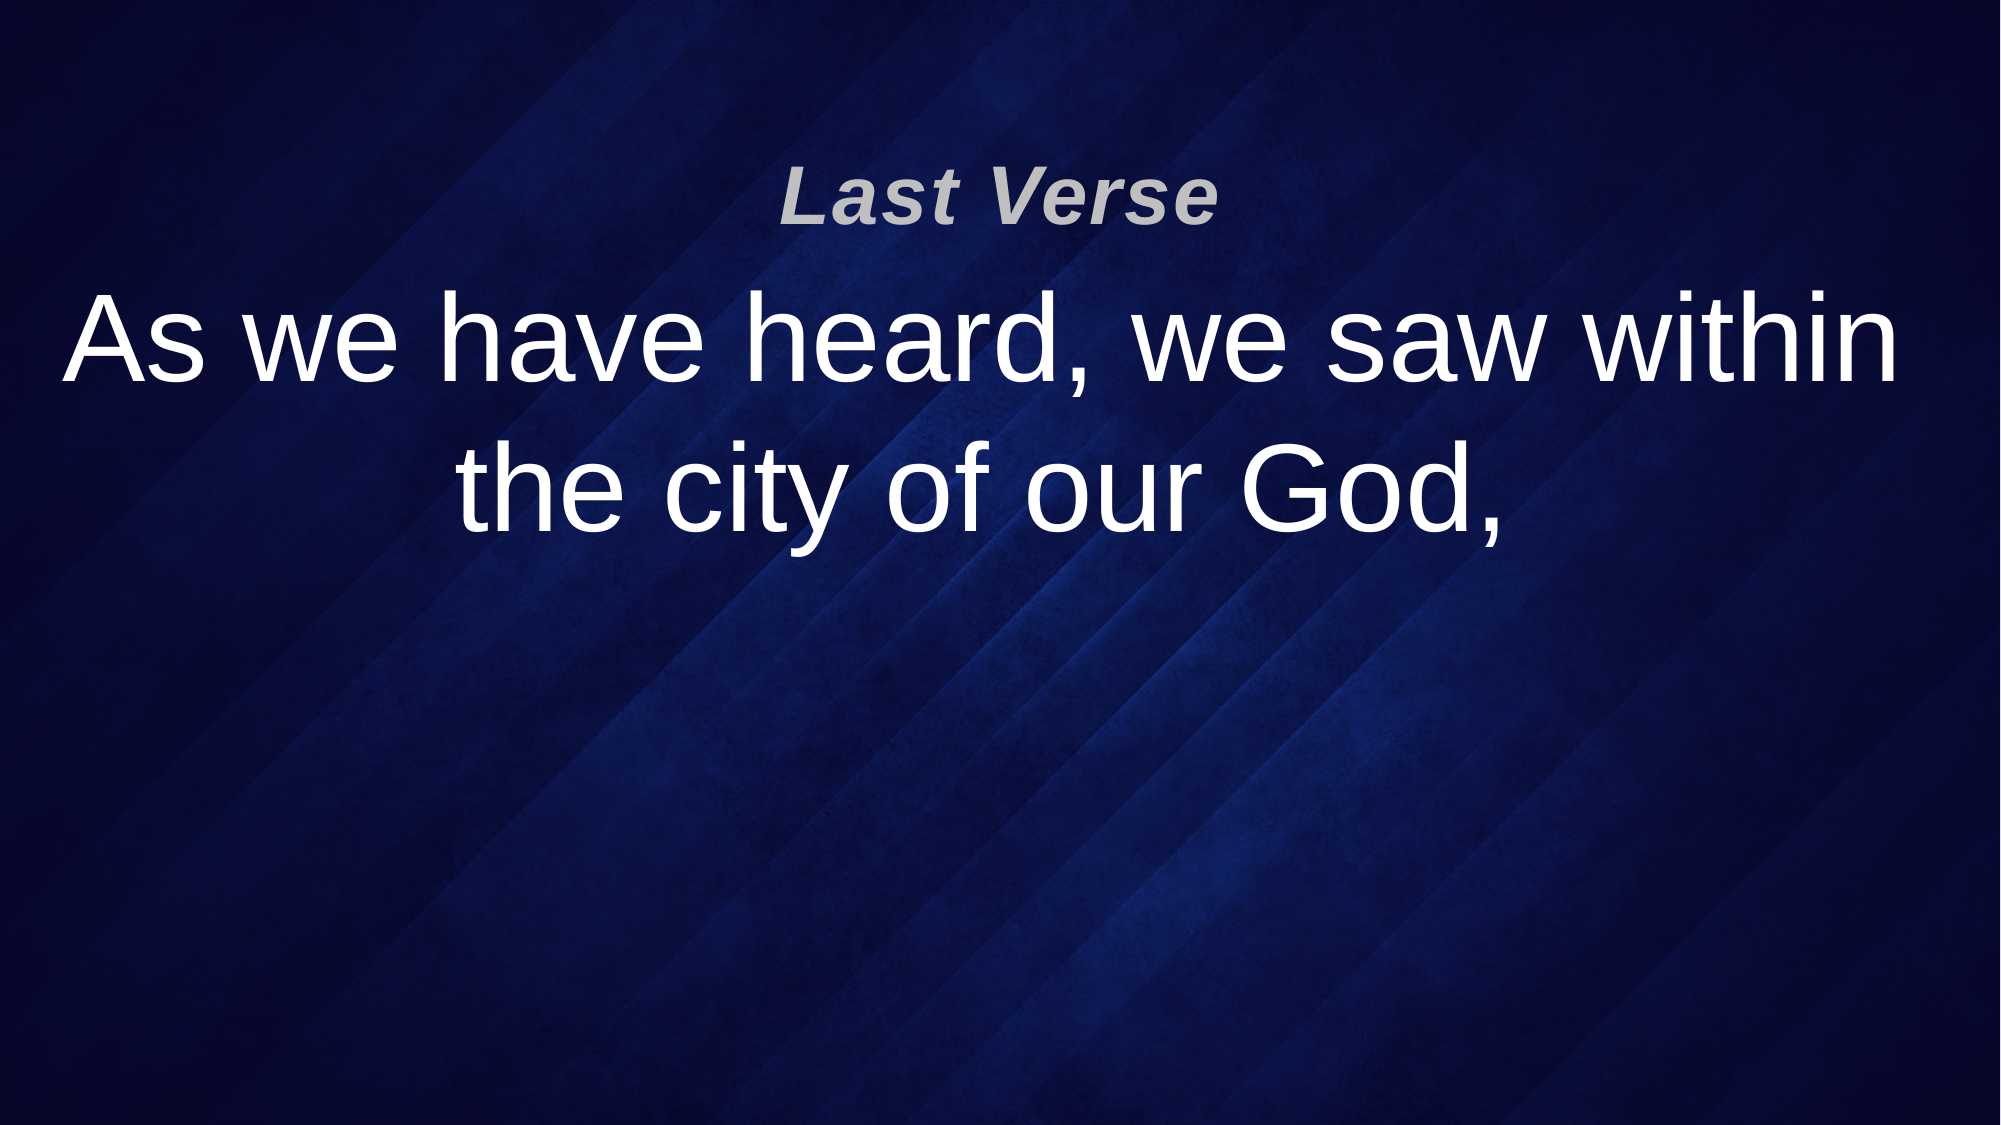

Last Verse
# As we have heard, we saw within the city of our God,